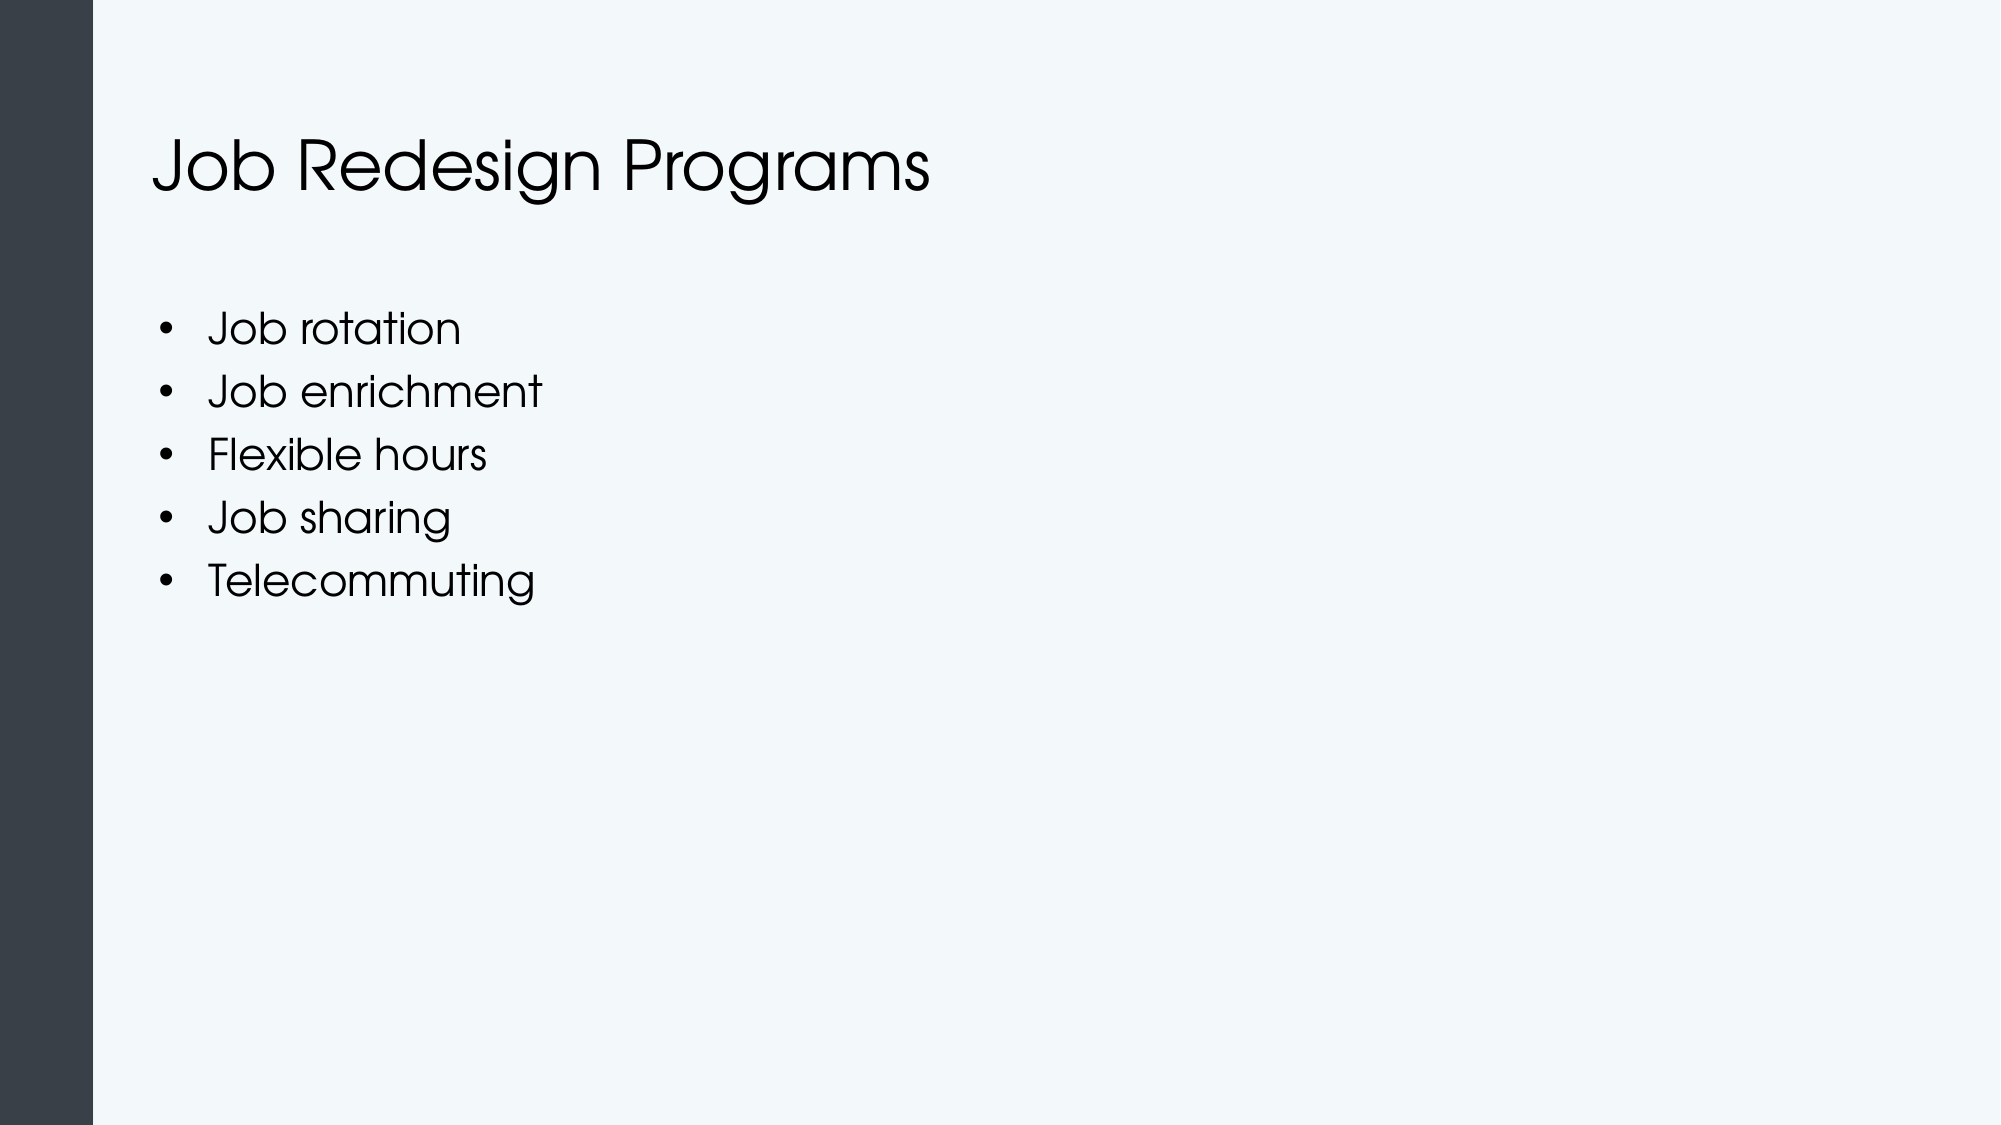

# Job Redesign Programs
Job rotation
Job enrichment
Flexible hours
Job sharing
Telecommuting